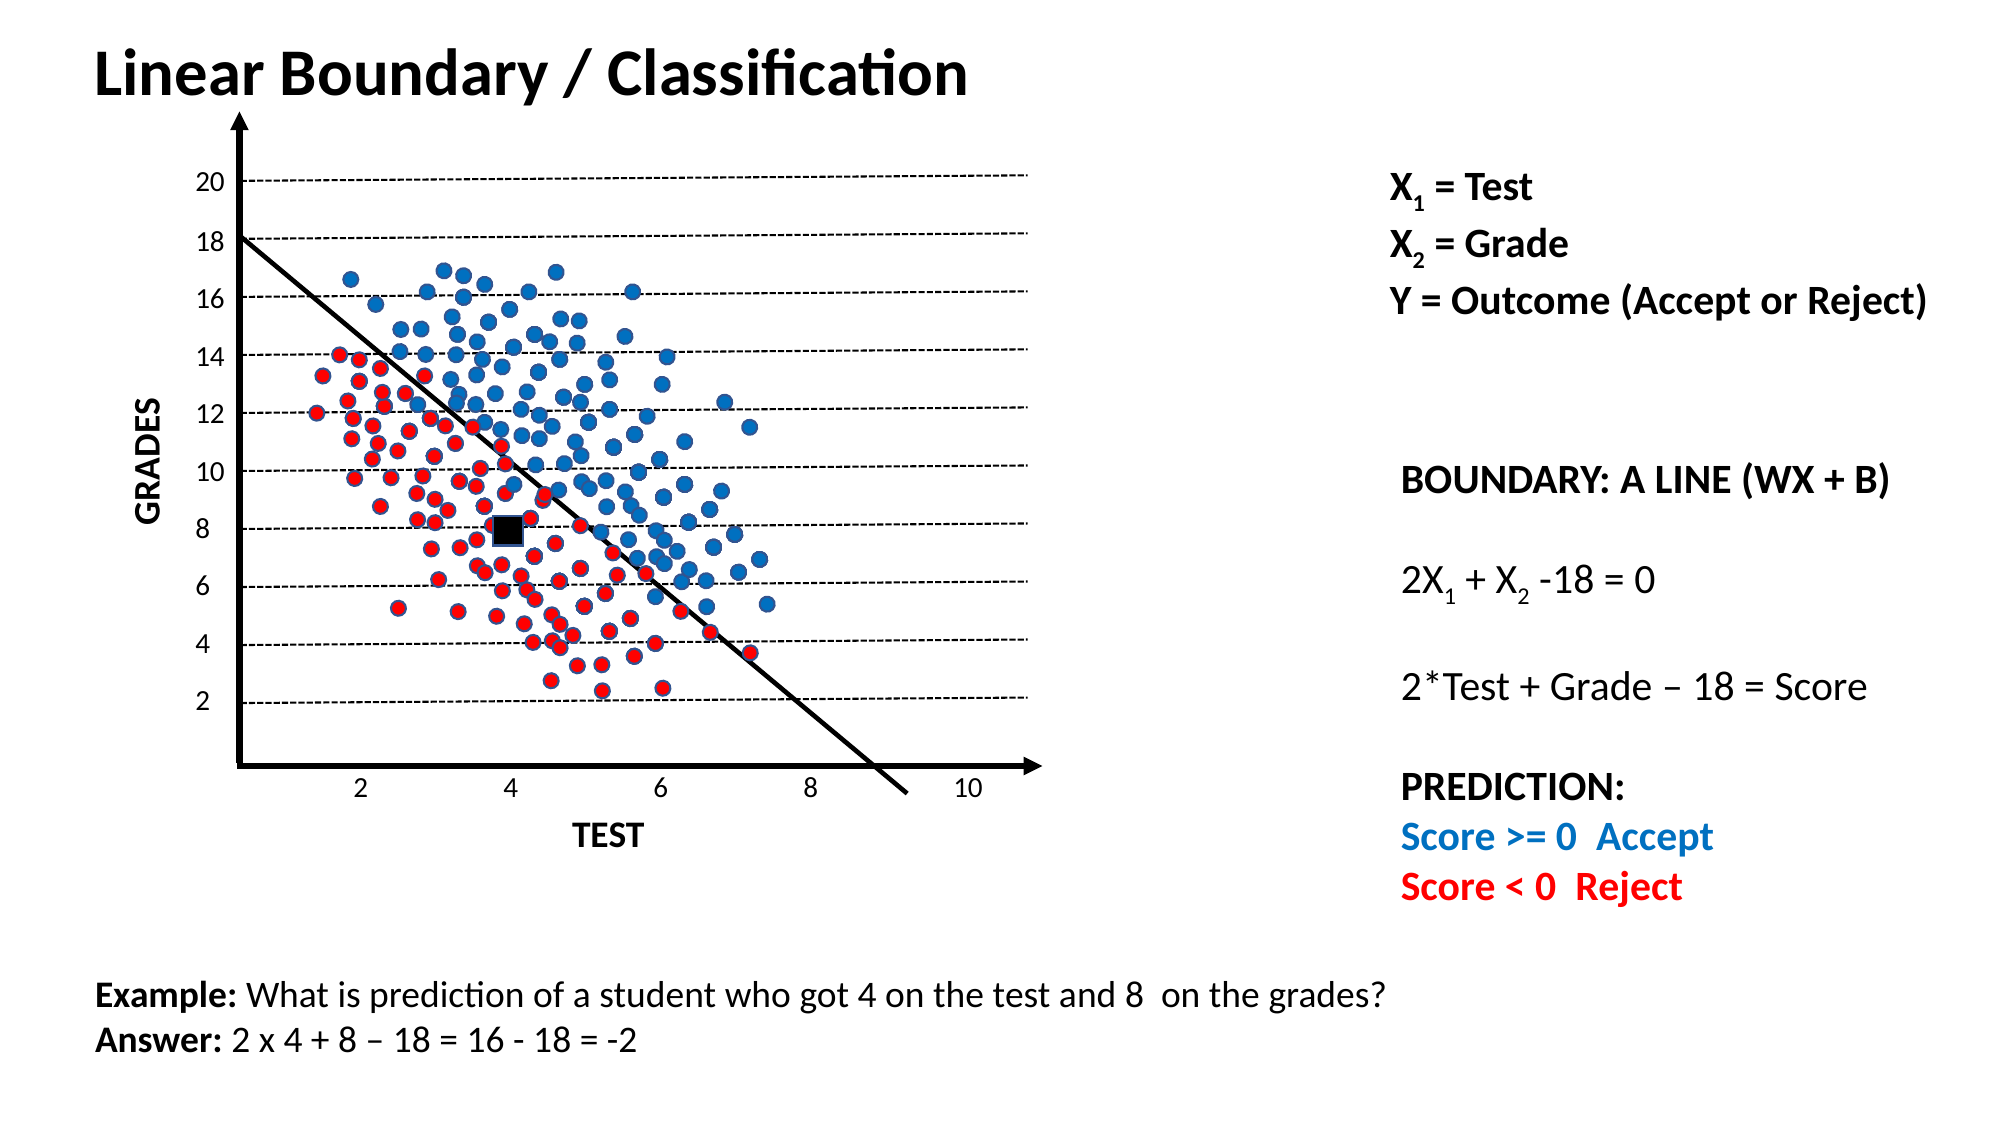

Linear Boundary / Classification
X1 = Test
X2 = Grade
Y = Outcome (Accept or Reject)
20

18

16

14

12

10

8

6

4

2

GRADES

BOUNDARY: A LINE (WX + B)

2X1 + X2 -18 = 0

2*Test + Grade – 18 = Score

PREDICTION:
Score >= 0  Accept
Score < 0  Reject

2	4	6	8	10

TEST
Example: What is prediction of a student who got 4 on the test and 8  on the grades?
Answer: 2 x 4 + 8 – 18 = 16 - 18 = -2